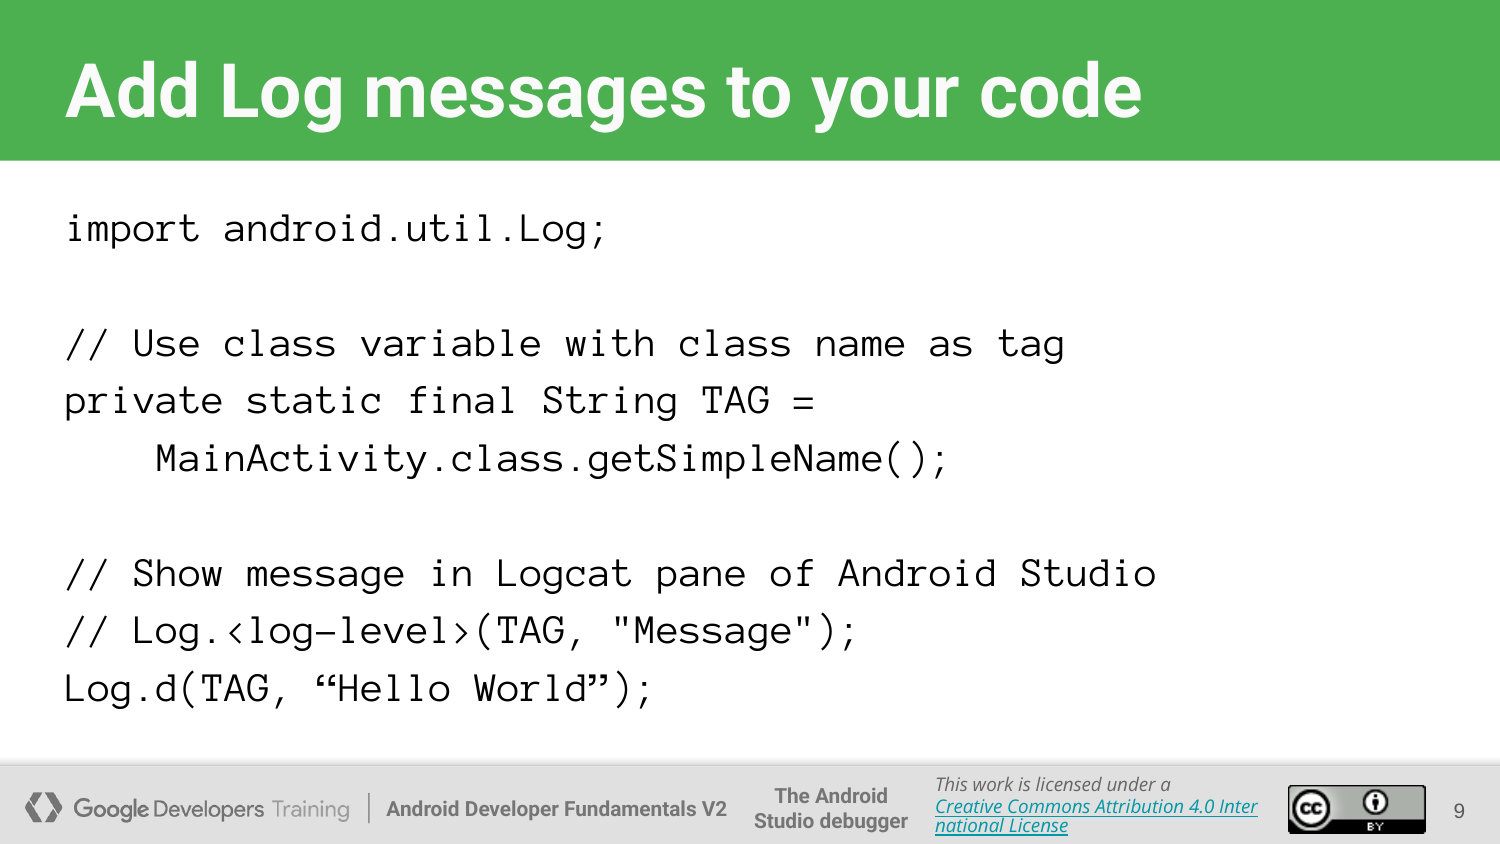

Add Log messages to your code
import android.util.Log;

// Use class variable with class name as tag
private static final String TAG =
    MainActivity.class.getSimpleName();

// Show message in Logcat pane of Android Studio
// Log.<log-level>(TAG, "Message");
Log.d(TAG, “Hello World”);
9